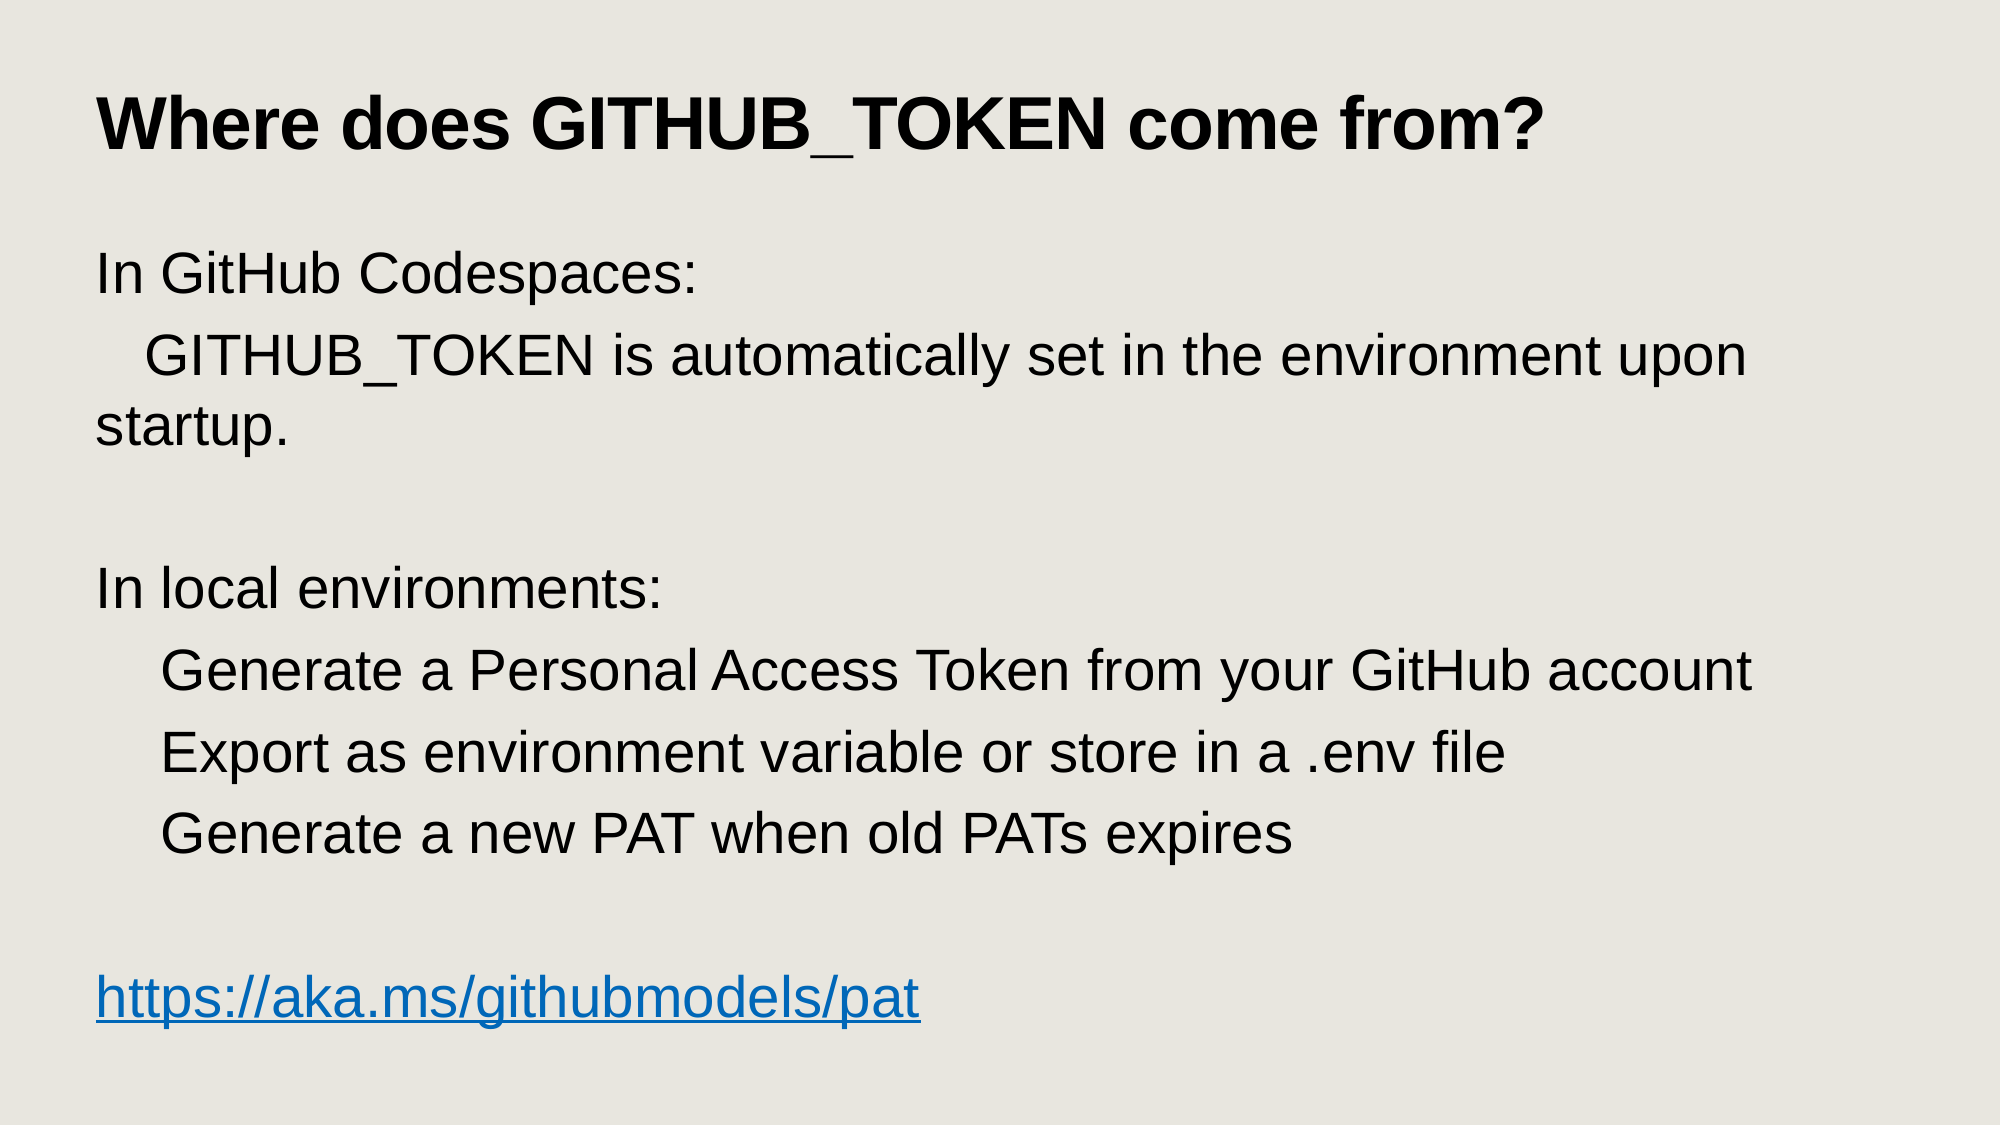

# Where does GITHUB_TOKEN come from?
In GitHub Codespaces:
   GITHUB_TOKEN is automatically set in the environment upon startup.

In local environments:
    Generate a Personal Access Token from your GitHub account
    Export as environment variable or store in a .env file
    Generate a new PAT when old PATs expires

https://aka.ms/githubmodels/pat